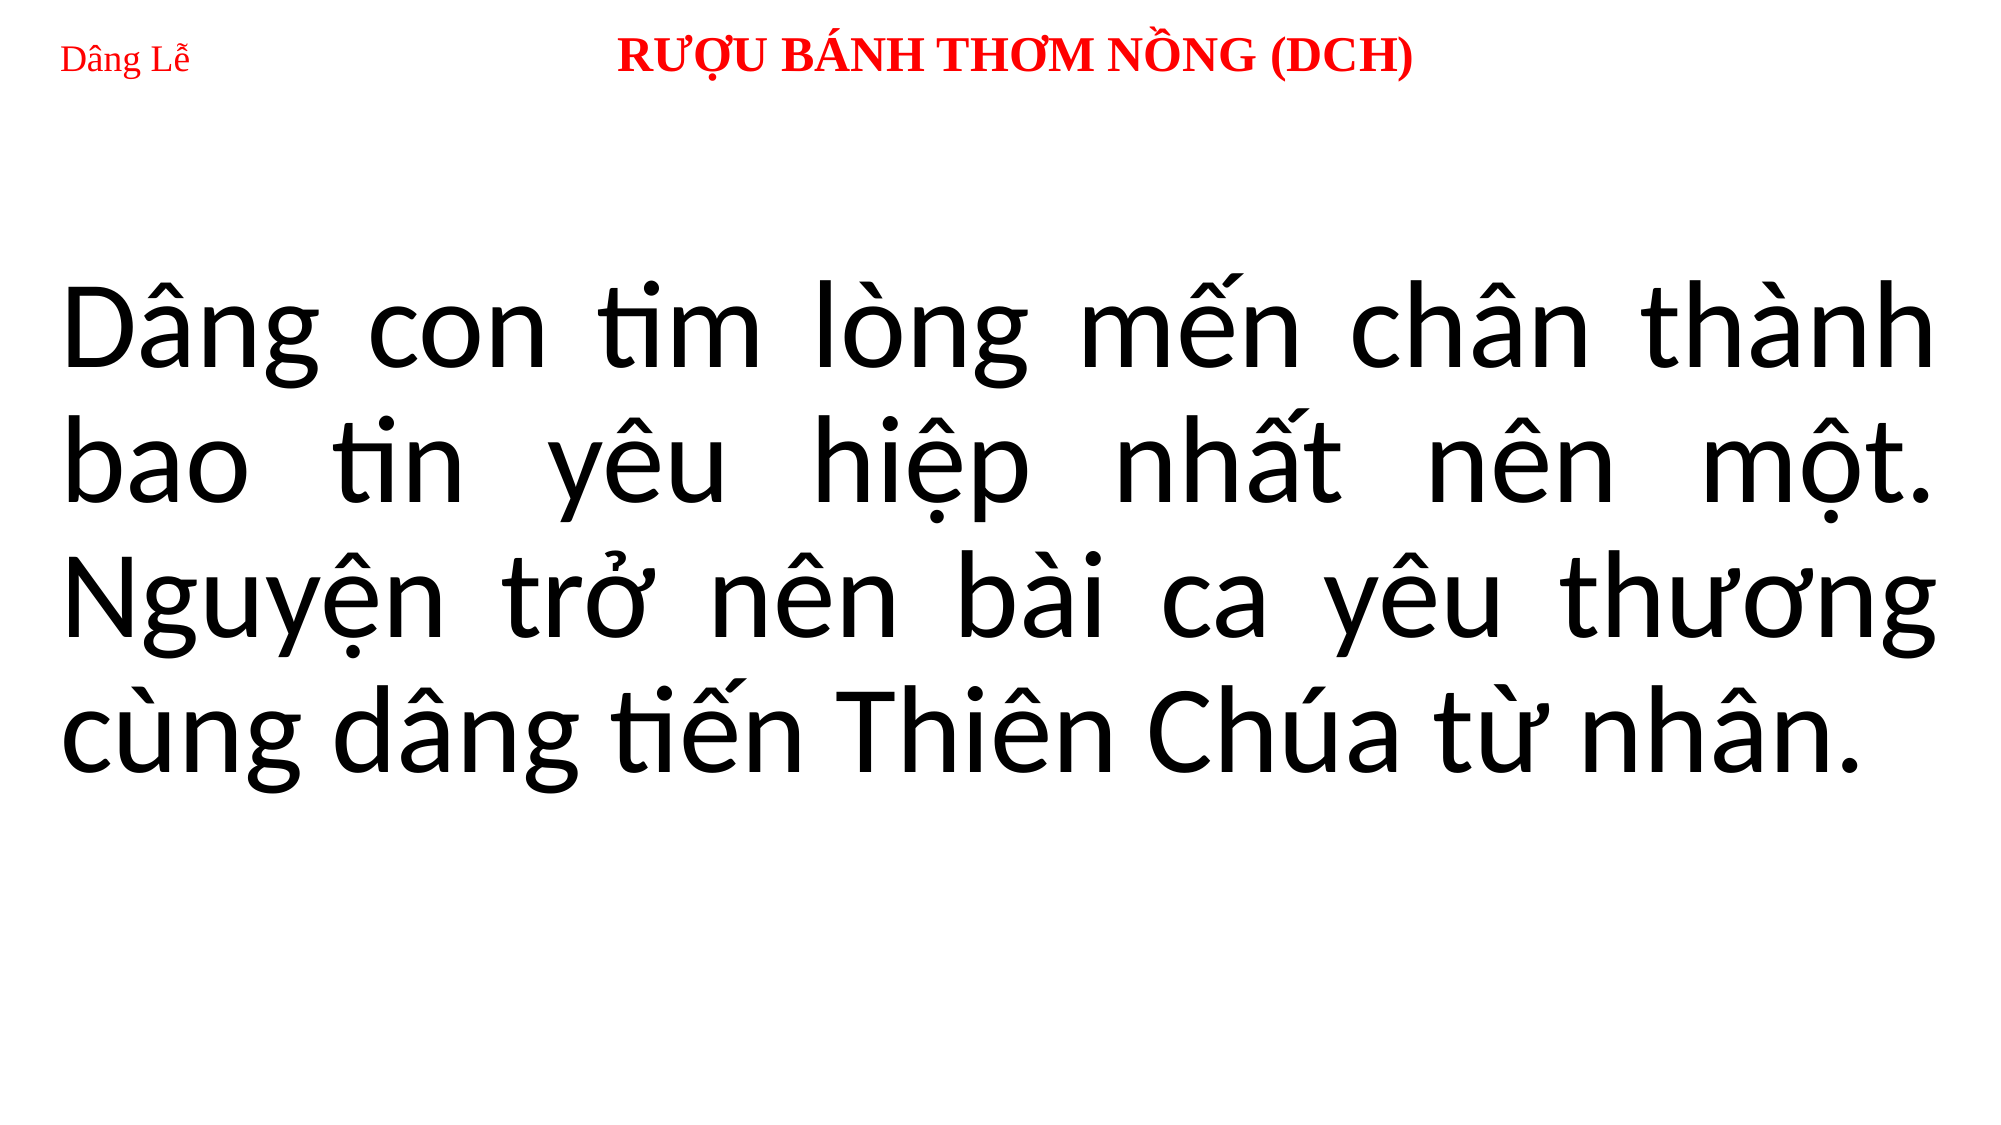

# Dâng Lễ                                             RƯỢU BÁNH THƠM NỒNG (DCH)
Dâng con tim lòng mến chân thành bao tin yêu hiệp nhất nên một. Nguyện trở nên bài ca yêu thương cùng dâng tiến Thiên Chúa từ nhân.